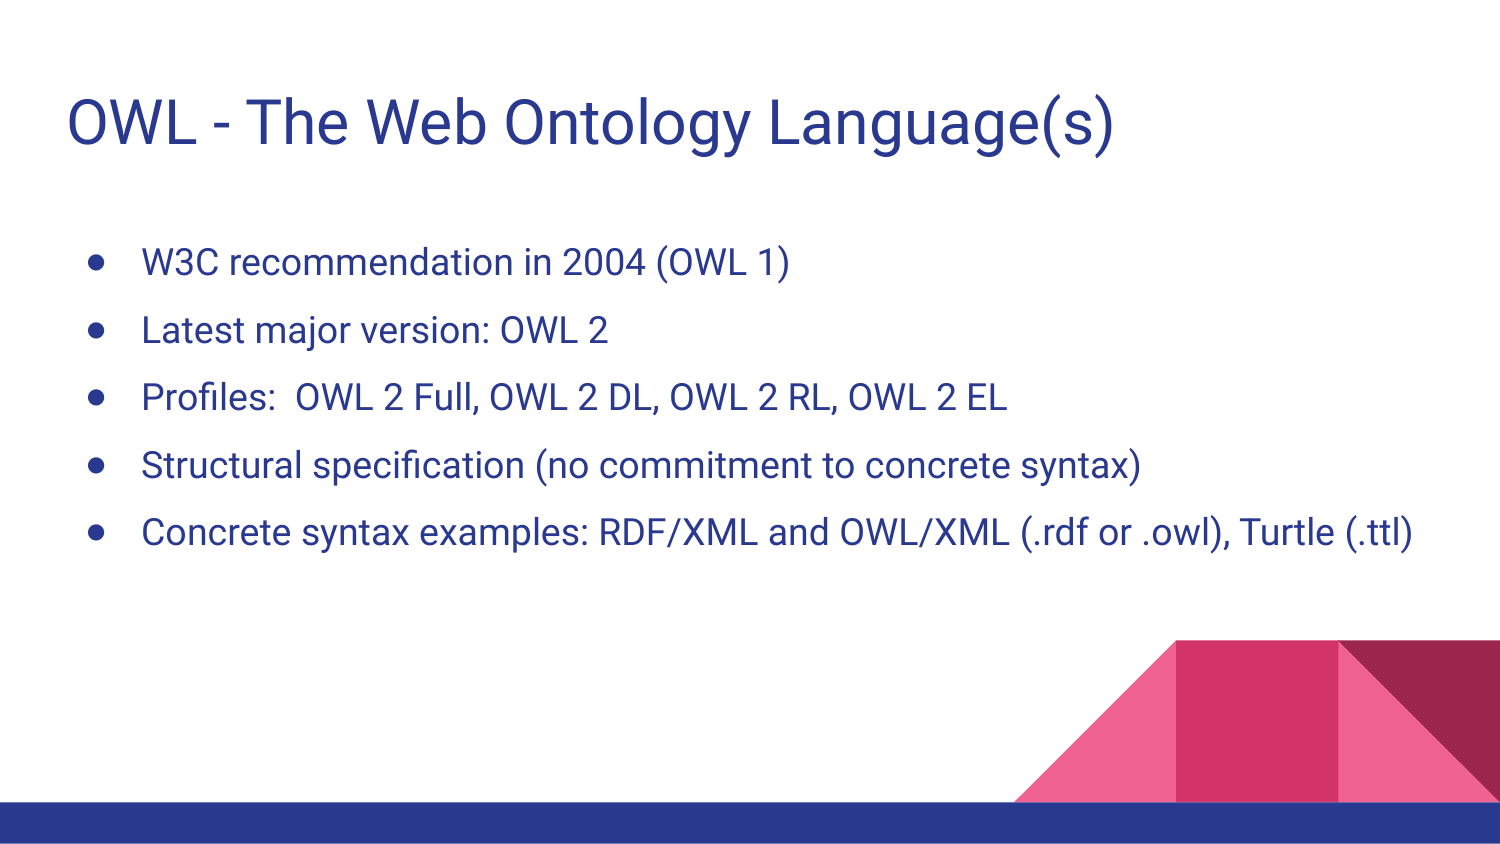

# OWL - The Web Ontology Language(s)
W3C recommendation in 2004 (OWL 1)
Latest major version: OWL 2
Profiles:  OWL 2 Full, OWL 2 DL, OWL 2 RL, OWL 2 EL
Structural specification (no commitment to concrete syntax)
Concrete syntax examples: RDF/XML and OWL/XML (.rdf or .owl), Turtle (.ttl)